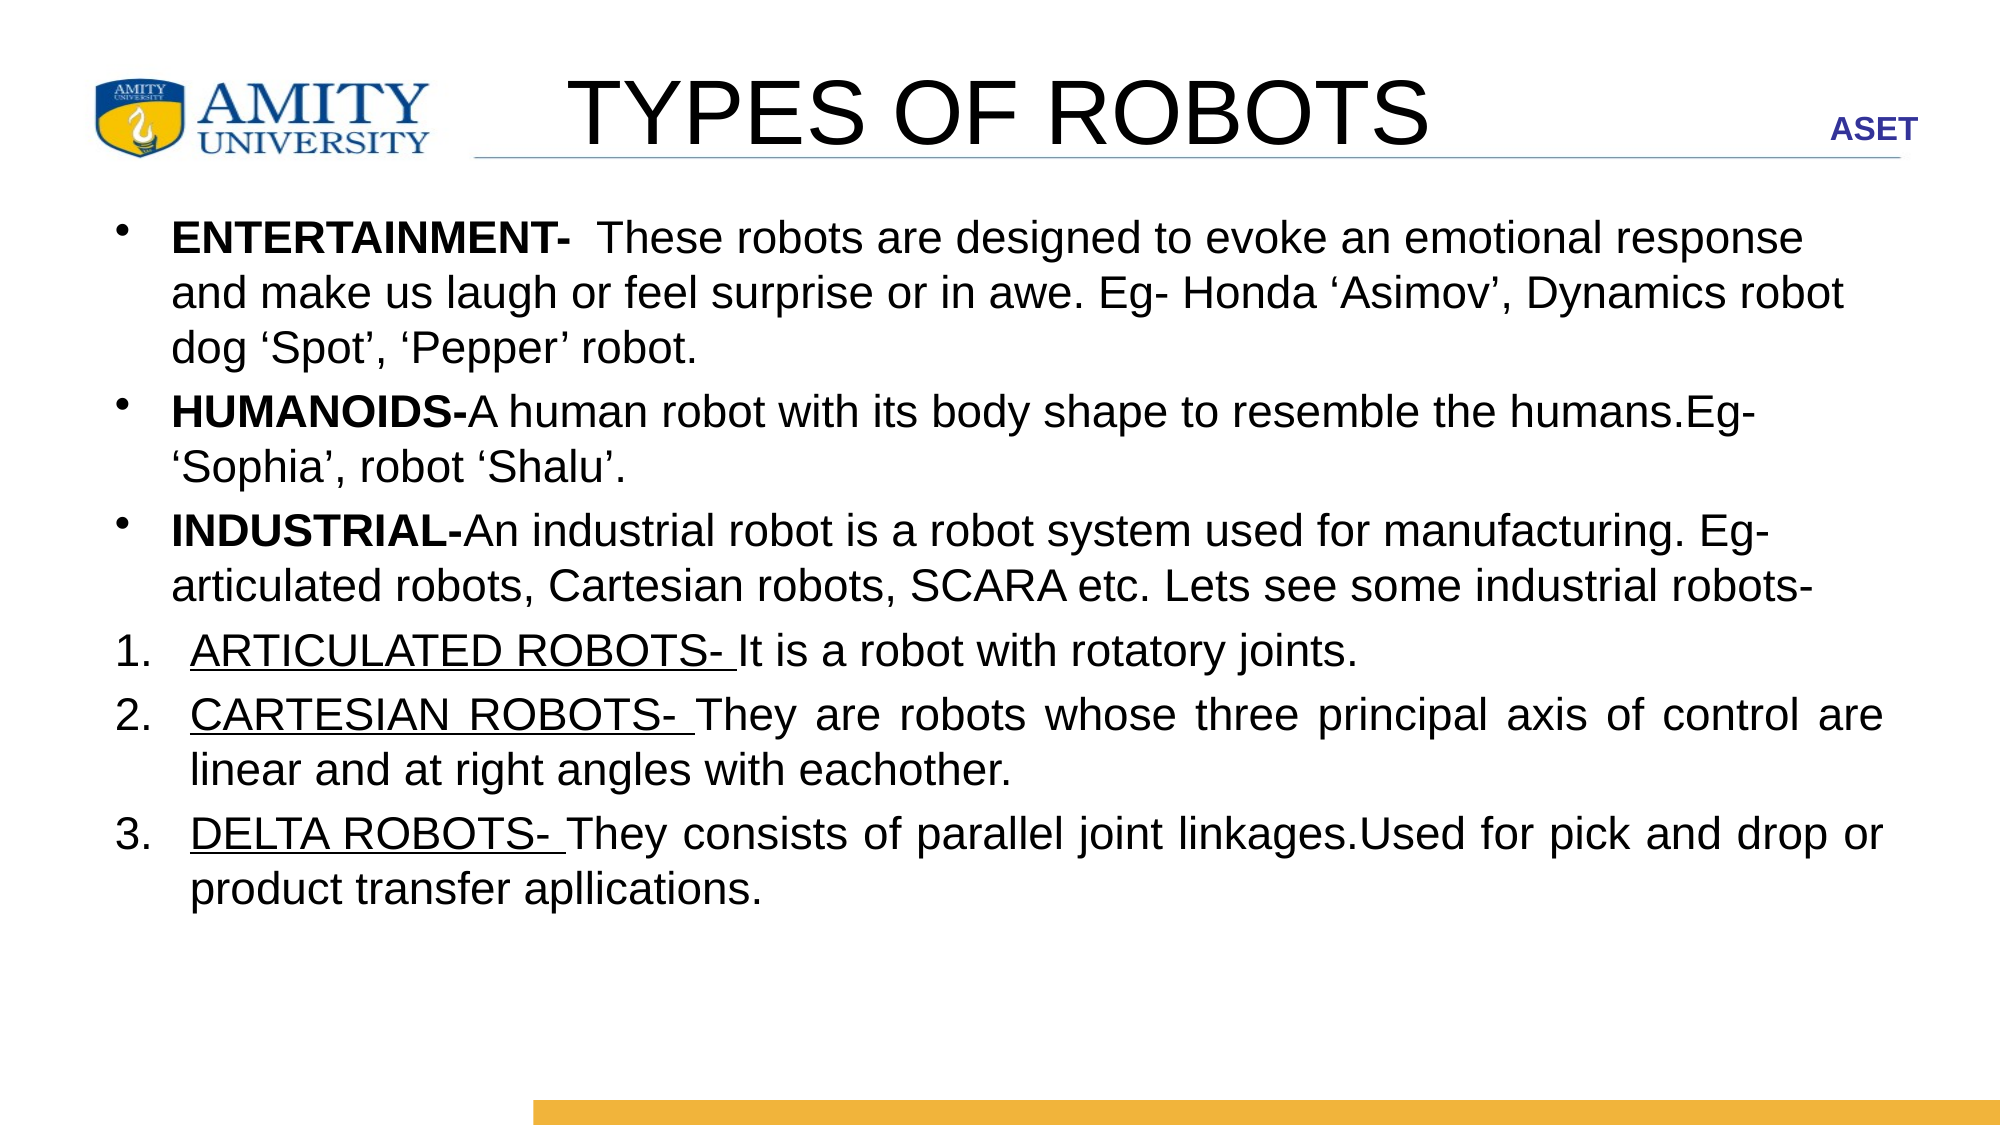

# TYPES OF ROBOTS
ENTERTAINMENT-  These robots are designed to evoke an emotional response and make us laugh or feel surprise or in awe. Eg- Honda ‘Asimov’, Dynamics robot dog ‘Spot’, ‘Pepper’ robot.
HUMANOIDS-A human robot with its body shape to resemble the humans.Eg- ‘Sophia’, robot ‘Shalu’.
INDUSTRIAL-An industrial robot is a robot system used for manufacturing. Eg- articulated robots, Cartesian robots, SCARA etc. Lets see some industrial robots-
ARTICULATED ROBOTS- It is a robot with rotatory joints.
CARTESIAN ROBOTS- They are robots whose three principal axis of control are linear and at right angles with eachother.
DELTA ROBOTS- They consists of parallel joint linkages.Used for pick and drop or product transfer apllications.